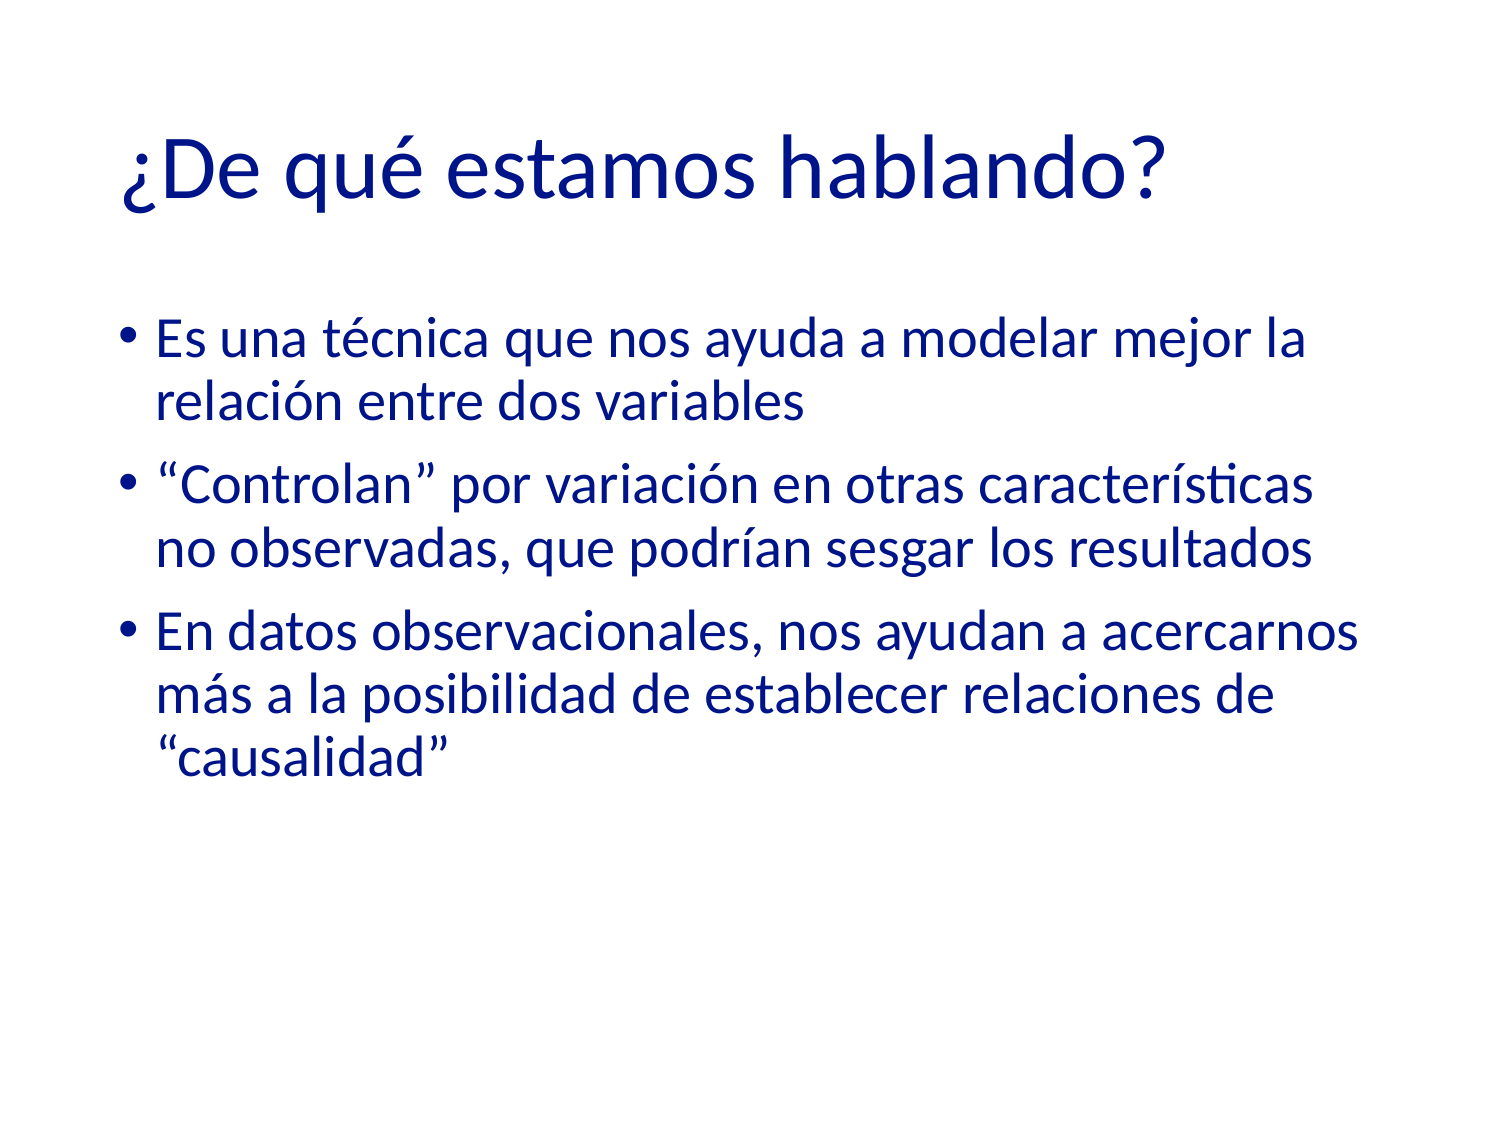

# ¿De qué estamos hablando?
Es una técnica que nos ayuda a modelar mejor la relación entre dos variables
“Controlan” por variación en otras características no observadas, que podrían sesgar los resultados
En datos observacionales, nos ayudan a acercarnos más a la posibilidad de establecer relaciones de “causalidad”